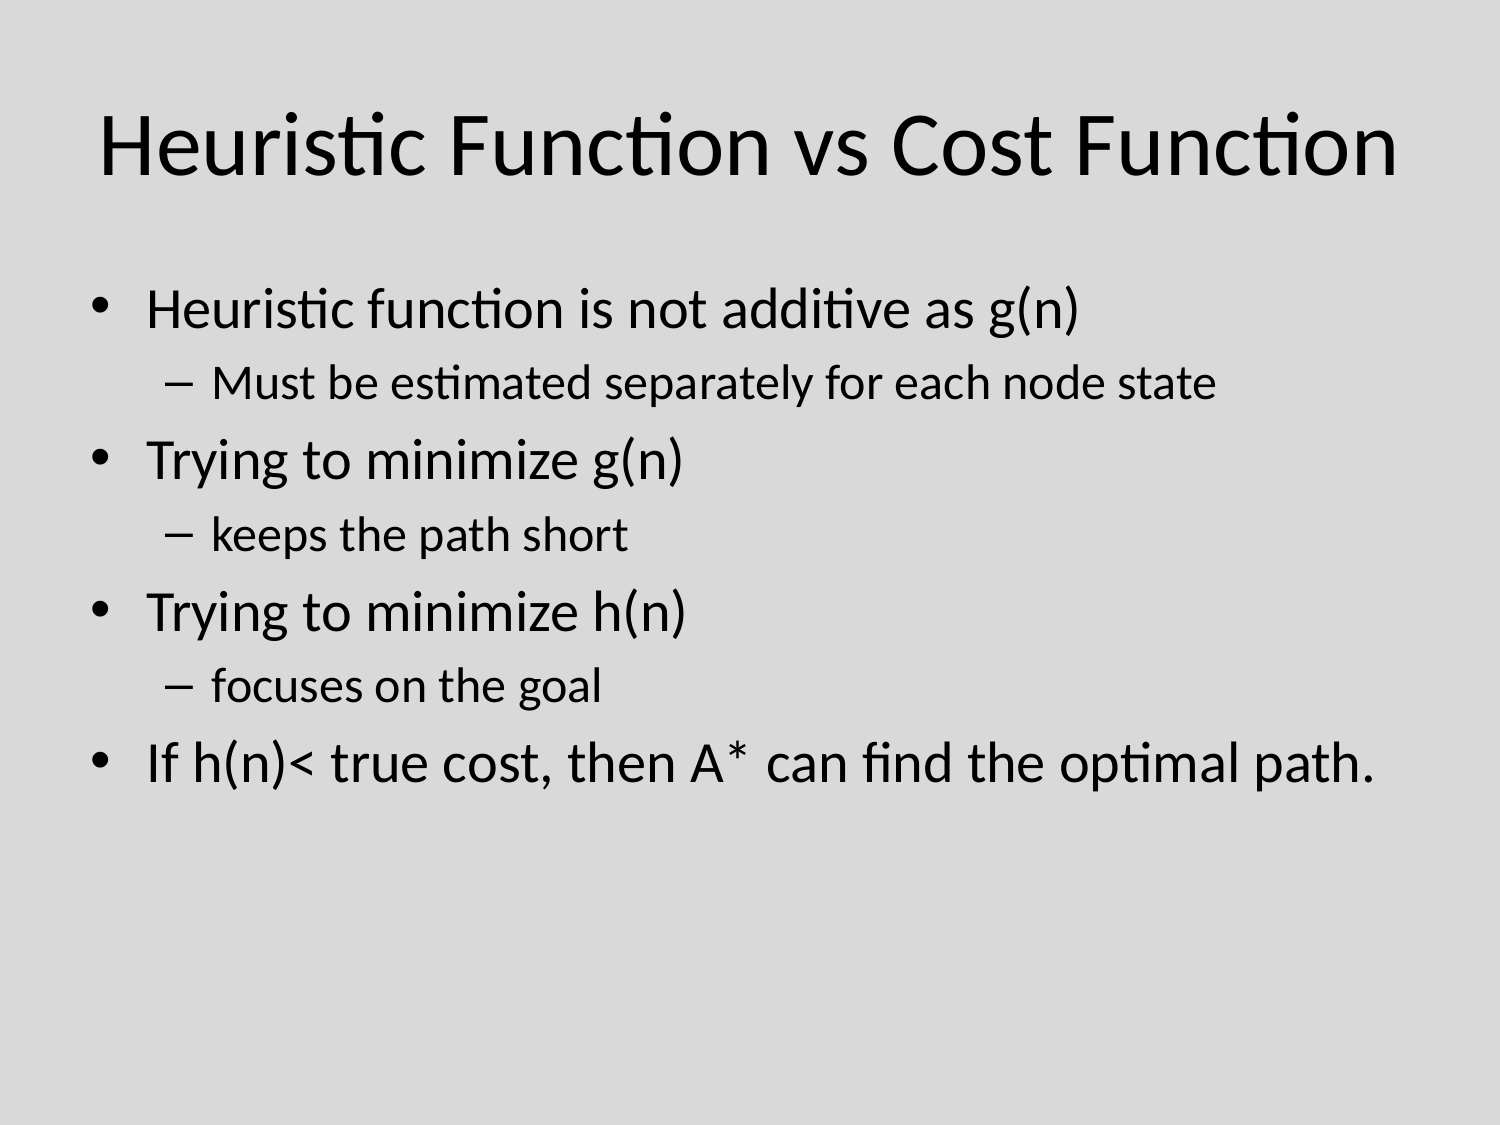

# Heuristic Function vs Cost Function
Heuristic function is not additive as g(n)
Must be estimated separately for each node state
Trying to minimize g(n)
keeps the path short
Trying to minimize h(n)
focuses on the goal
If h(n)< true cost, then A* can find the optimal path.